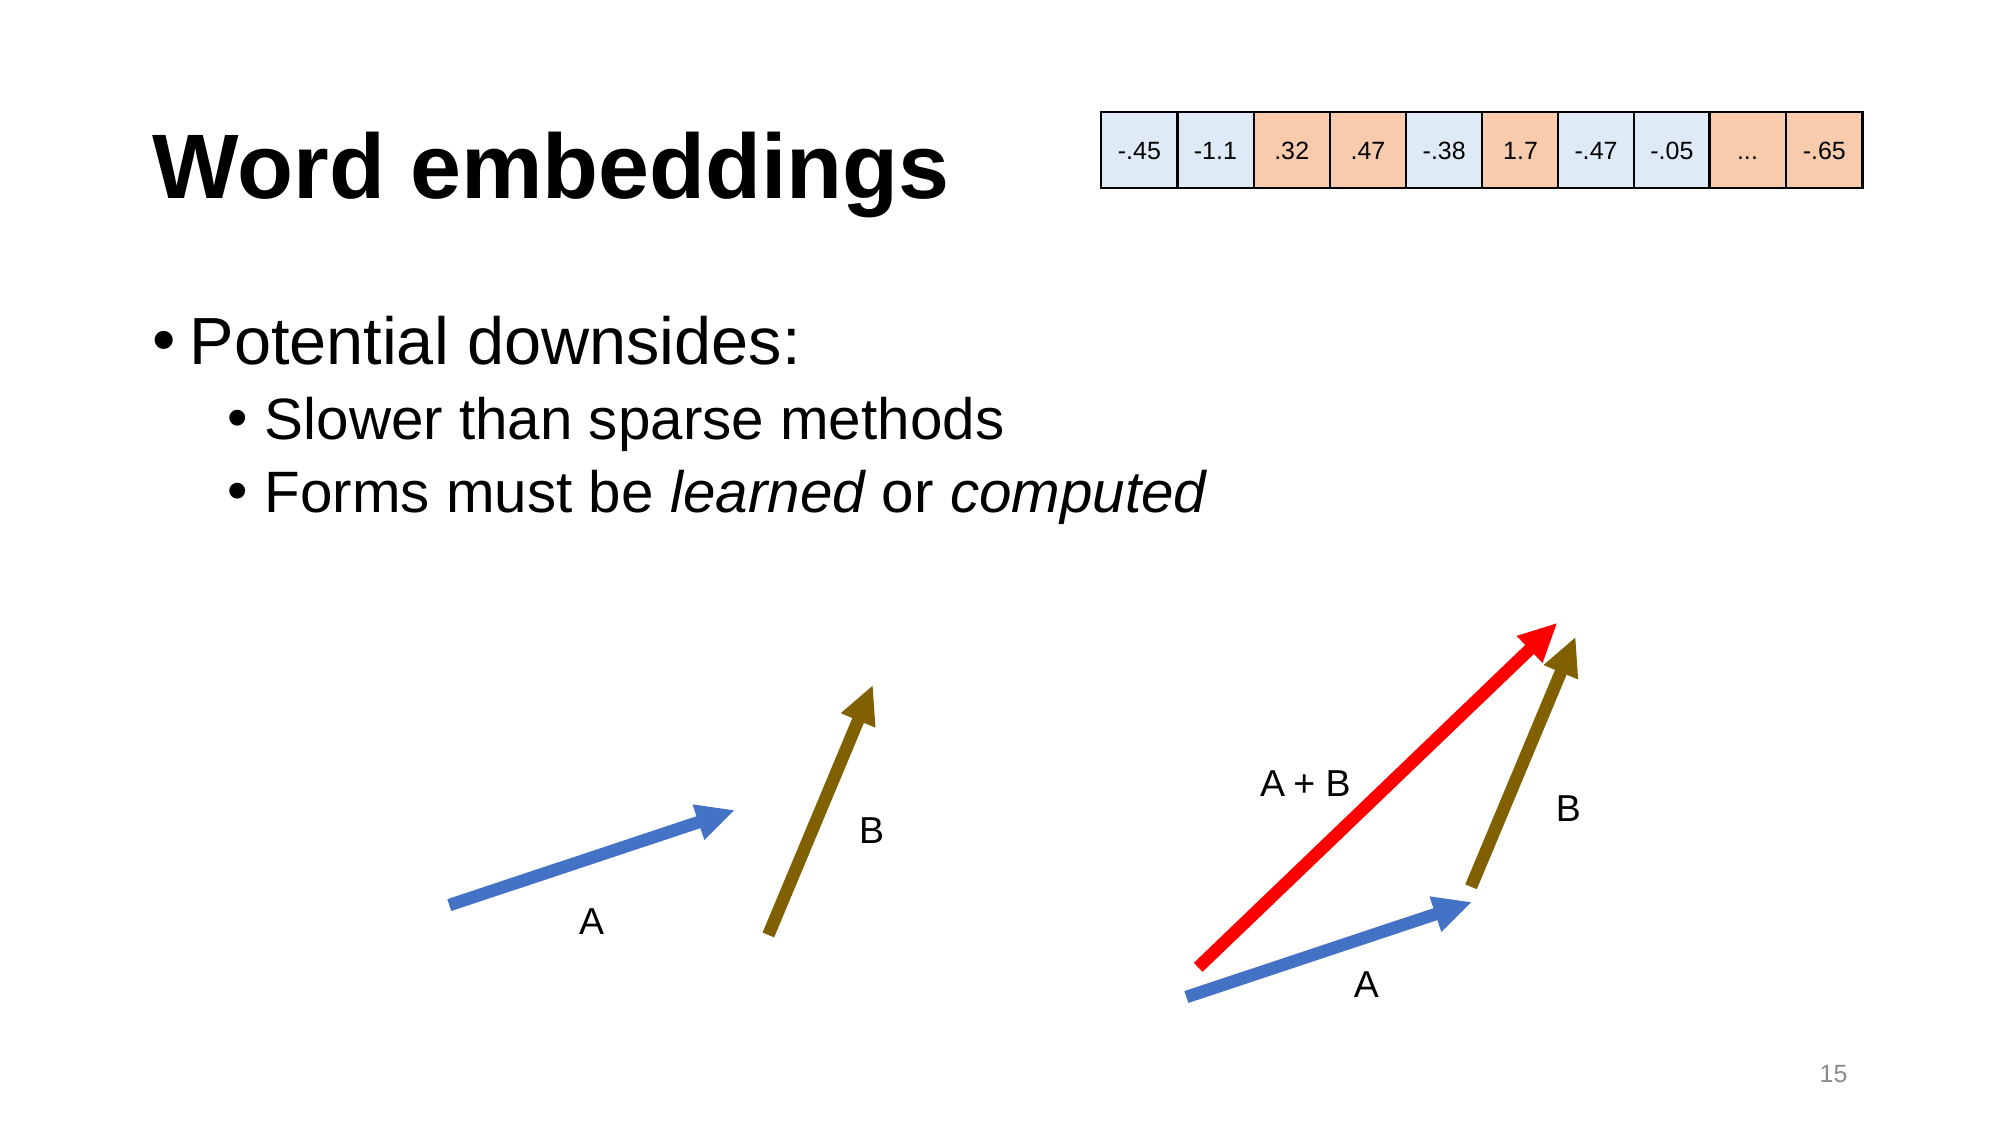

# Word embeddings
-.65
...
-.05
1.7
-.47
-.38
-.45
-1.1
.32
.47
Potential downsides:
Slower than sparse methods
Forms must be learned or computed
A + B
B
B
A
A
15